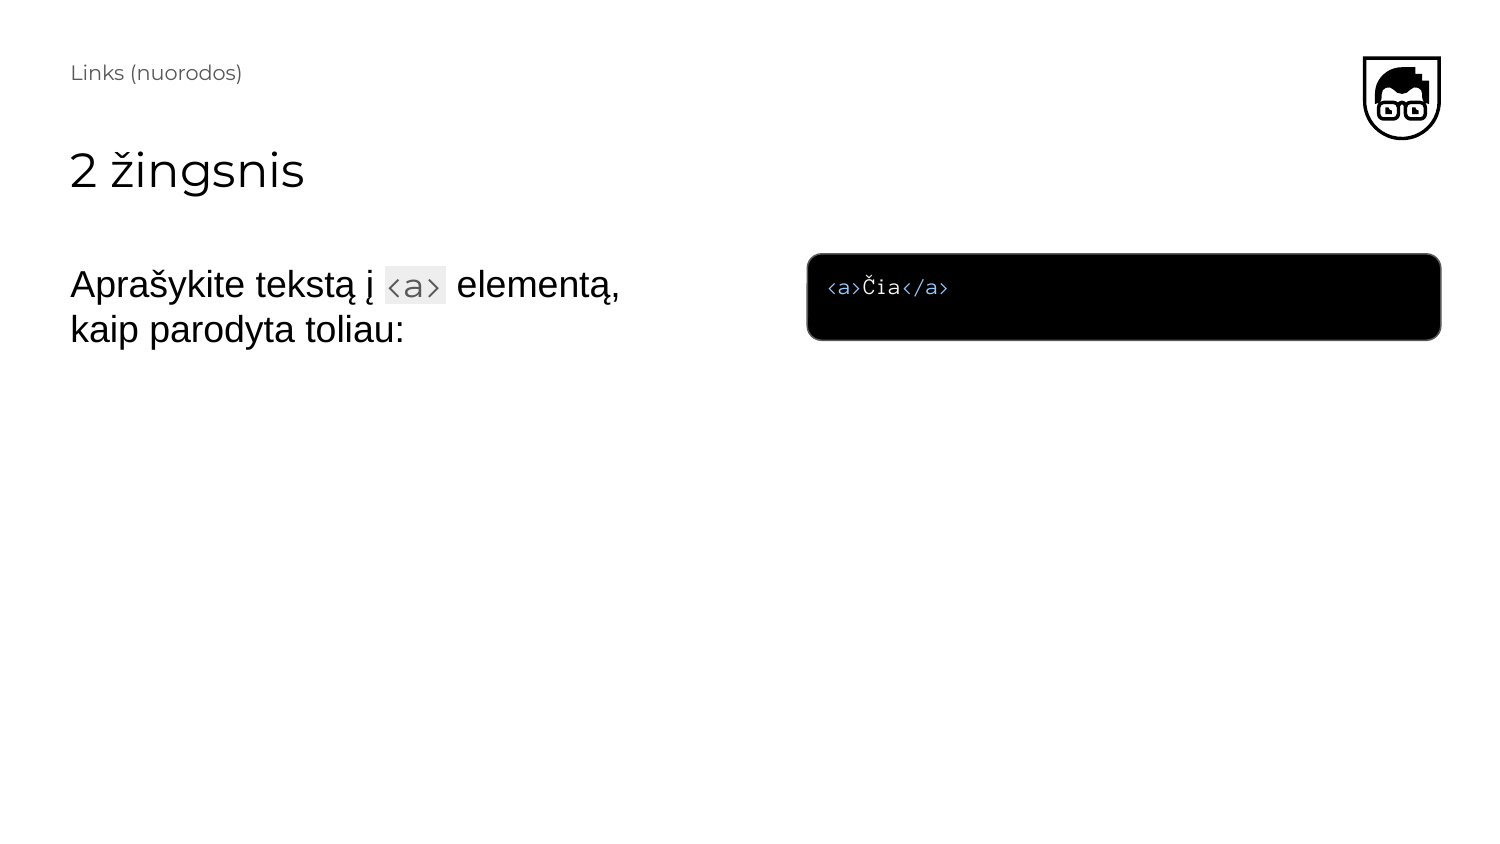

Links (nuorodos)
# 2 žingsnis
Aprašykite tekstą į <a> elementą, kaip parodyta toliau:
<a>Čia</a>